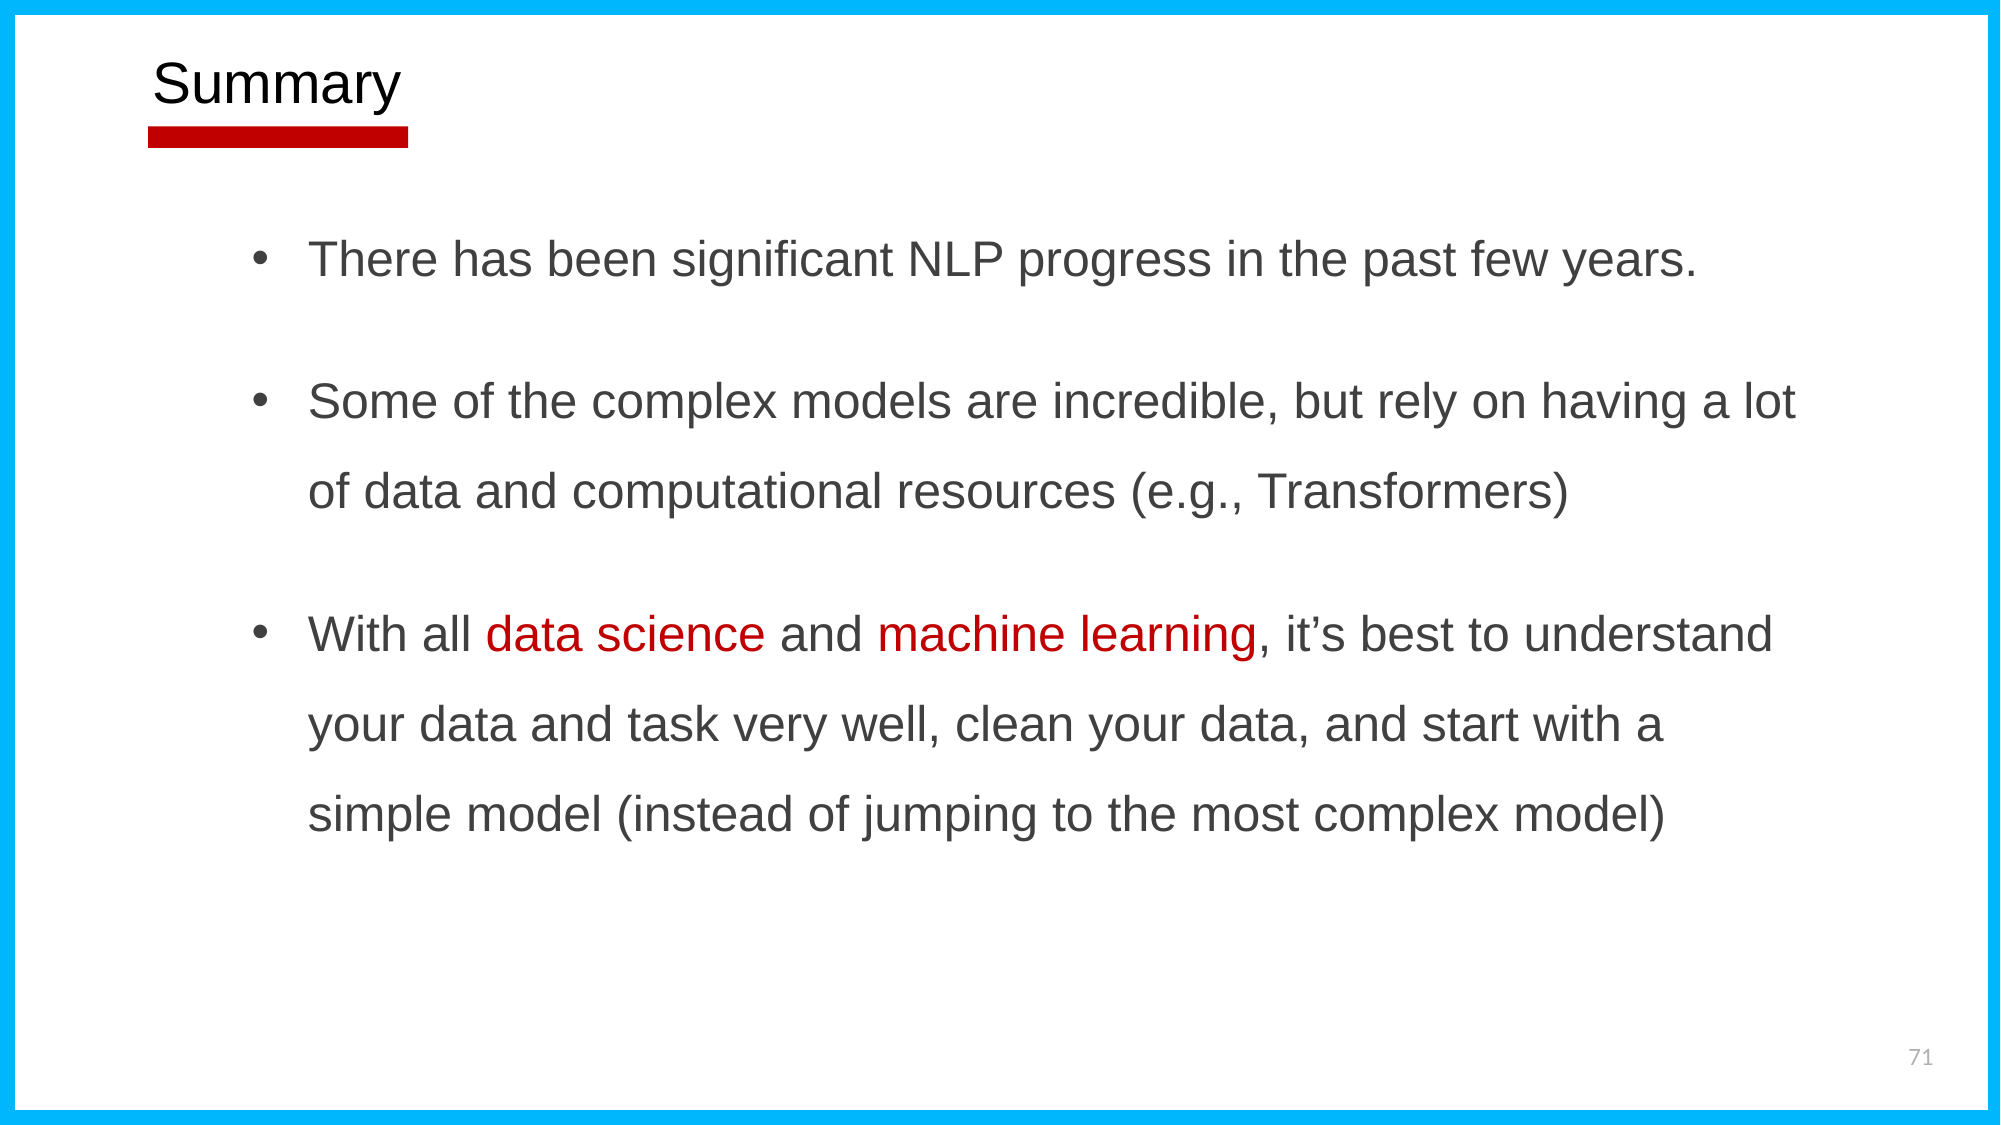

# Summary

There has been significant NLP progress in the past few years.
Some of the complex models are incredible, but rely on having a lot of data and computational resources (e.g., Transformers)
With all data science and machine learning, it’s best to understand your data and task very well, clean your data, and start with a simple model (instead of jumping to the most complex model)

71